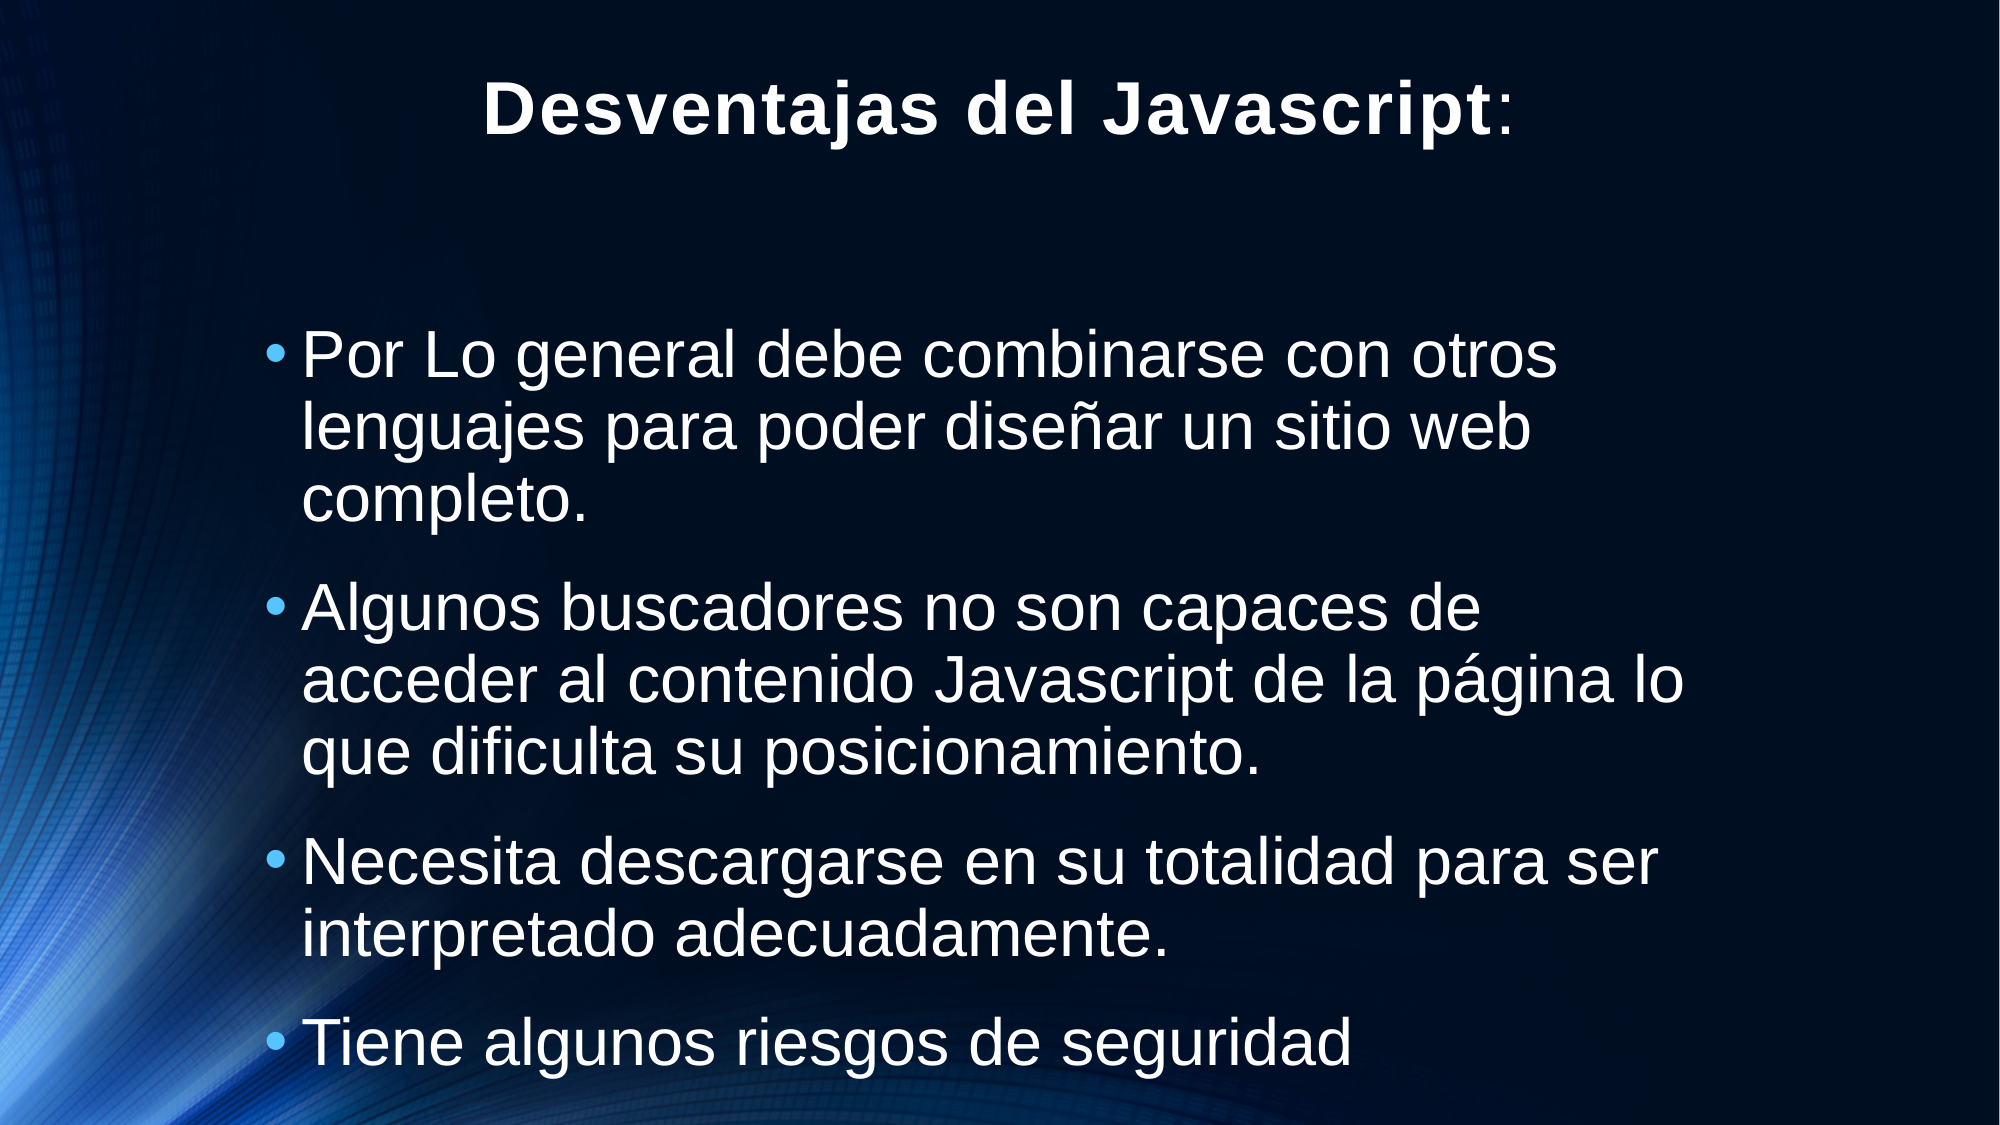

# Desventajas del Javascript:
Por Lo general debe combinarse con otros lenguajes para poder diseñar un sitio web completo.
Algunos buscadores no son capaces de acceder al contenido Javascript de la página lo que dificulta su posicionamiento.
Necesita descargarse en su totalidad para ser interpretado adecuadamente.
Tiene algunos riesgos de seguridad